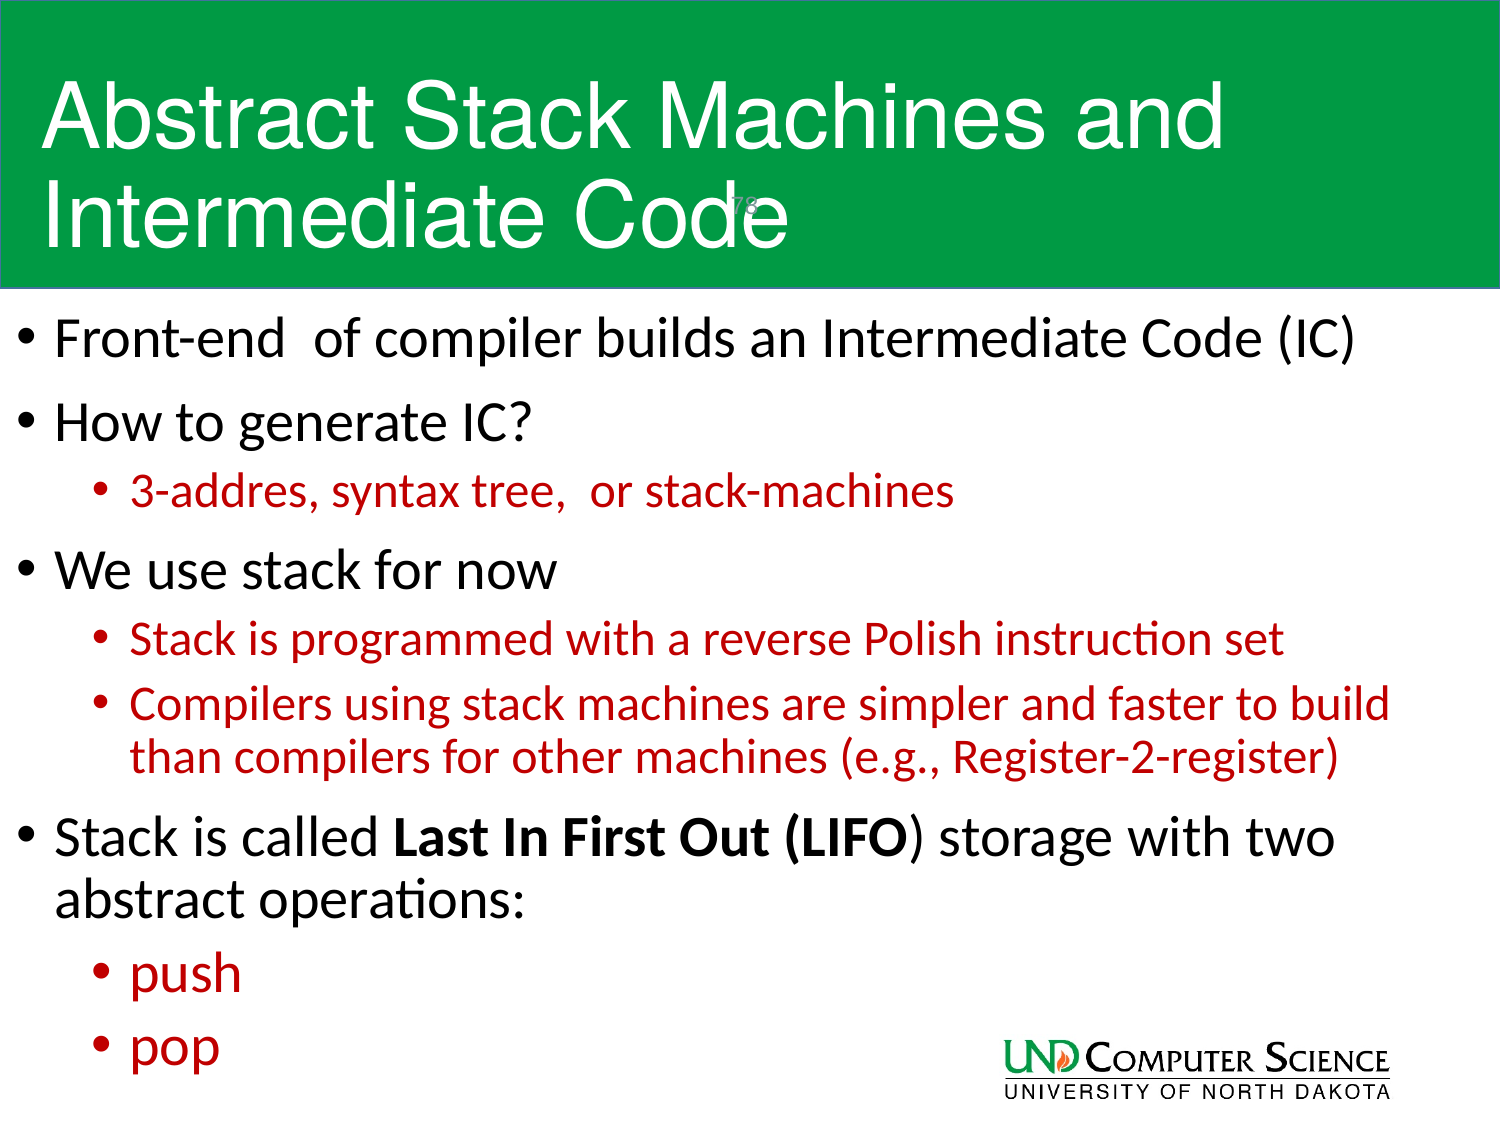

# Abstract Stack Machines and Intermediate Code
78
Front-end  of compiler builds an Intermediate Code (IC)
How to generate IC?
3-addres, syntax tree,  or stack-machines
We use stack for now
Stack is programmed with a reverse Polish instruction set
Compilers using stack machines are simpler and faster to build than compilers for other machines (e.g., Register-2-register)
Stack is called Last In First Out (LIFO) storage with two abstract operations:
push
pop